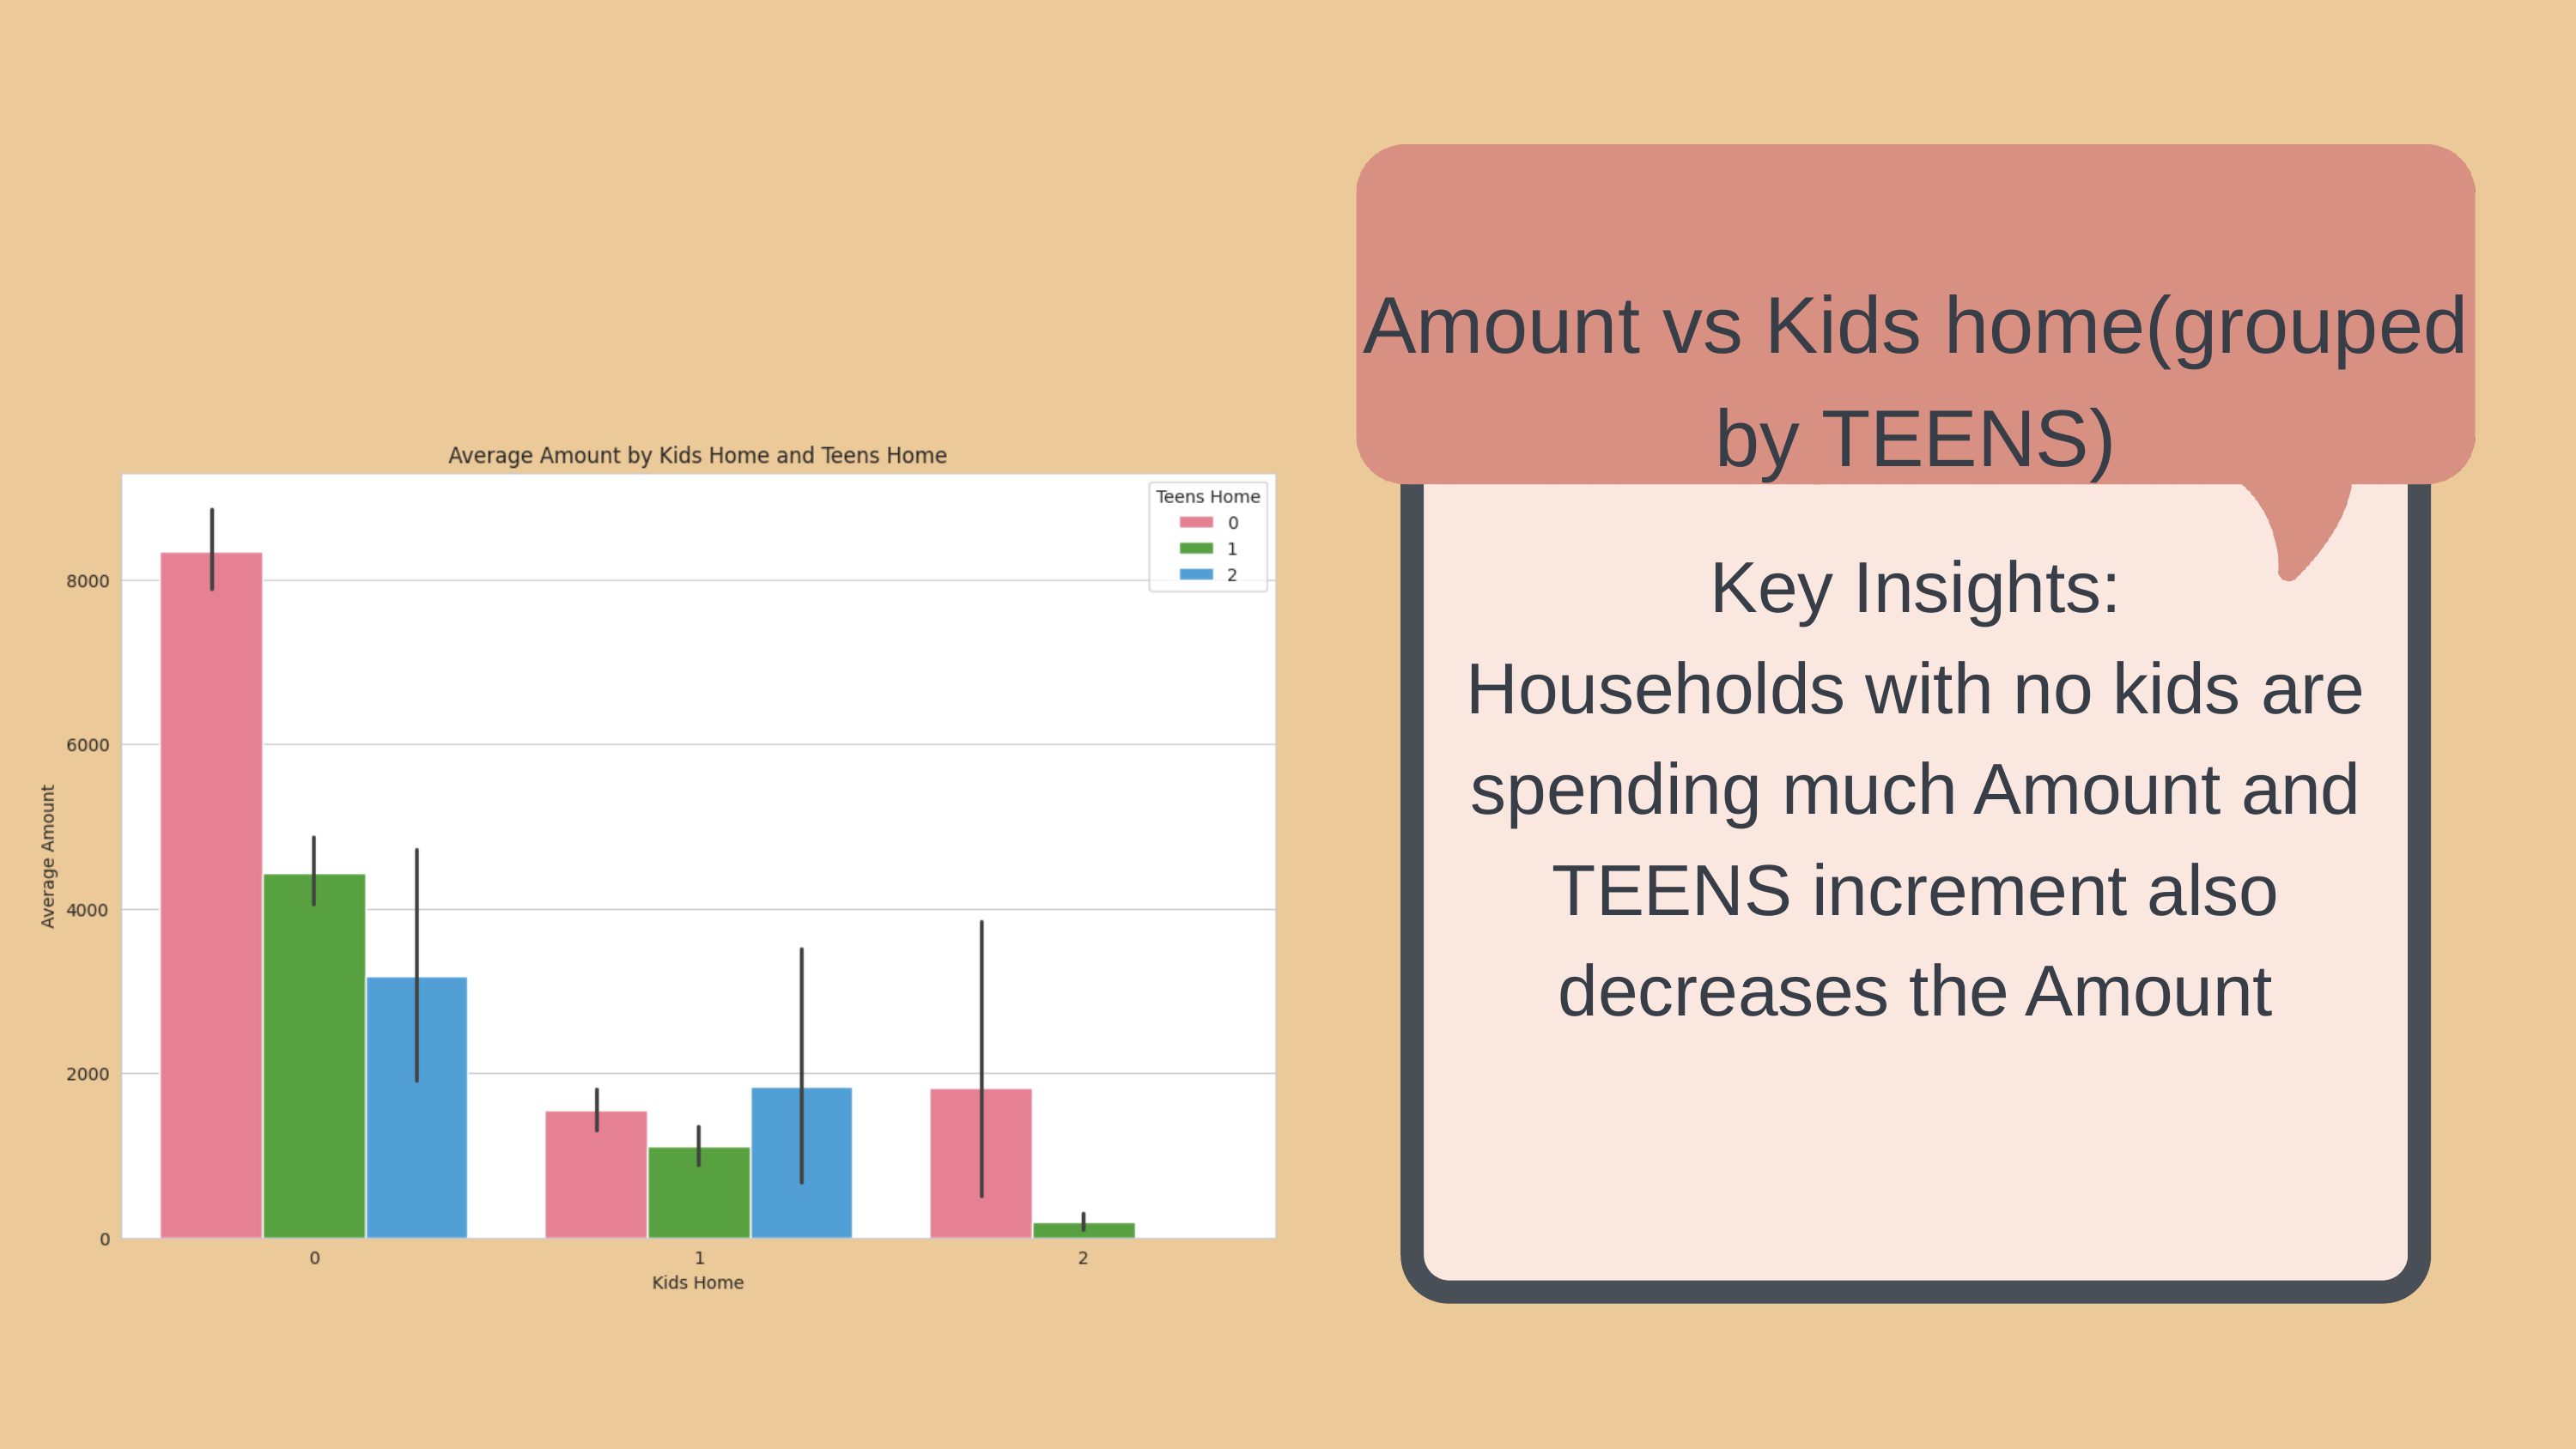

Amount vs Kids home(grouped by TEENS)

Key Insights:
Households with no kids are spending much Amount and TEENS increment also decreases the Amount